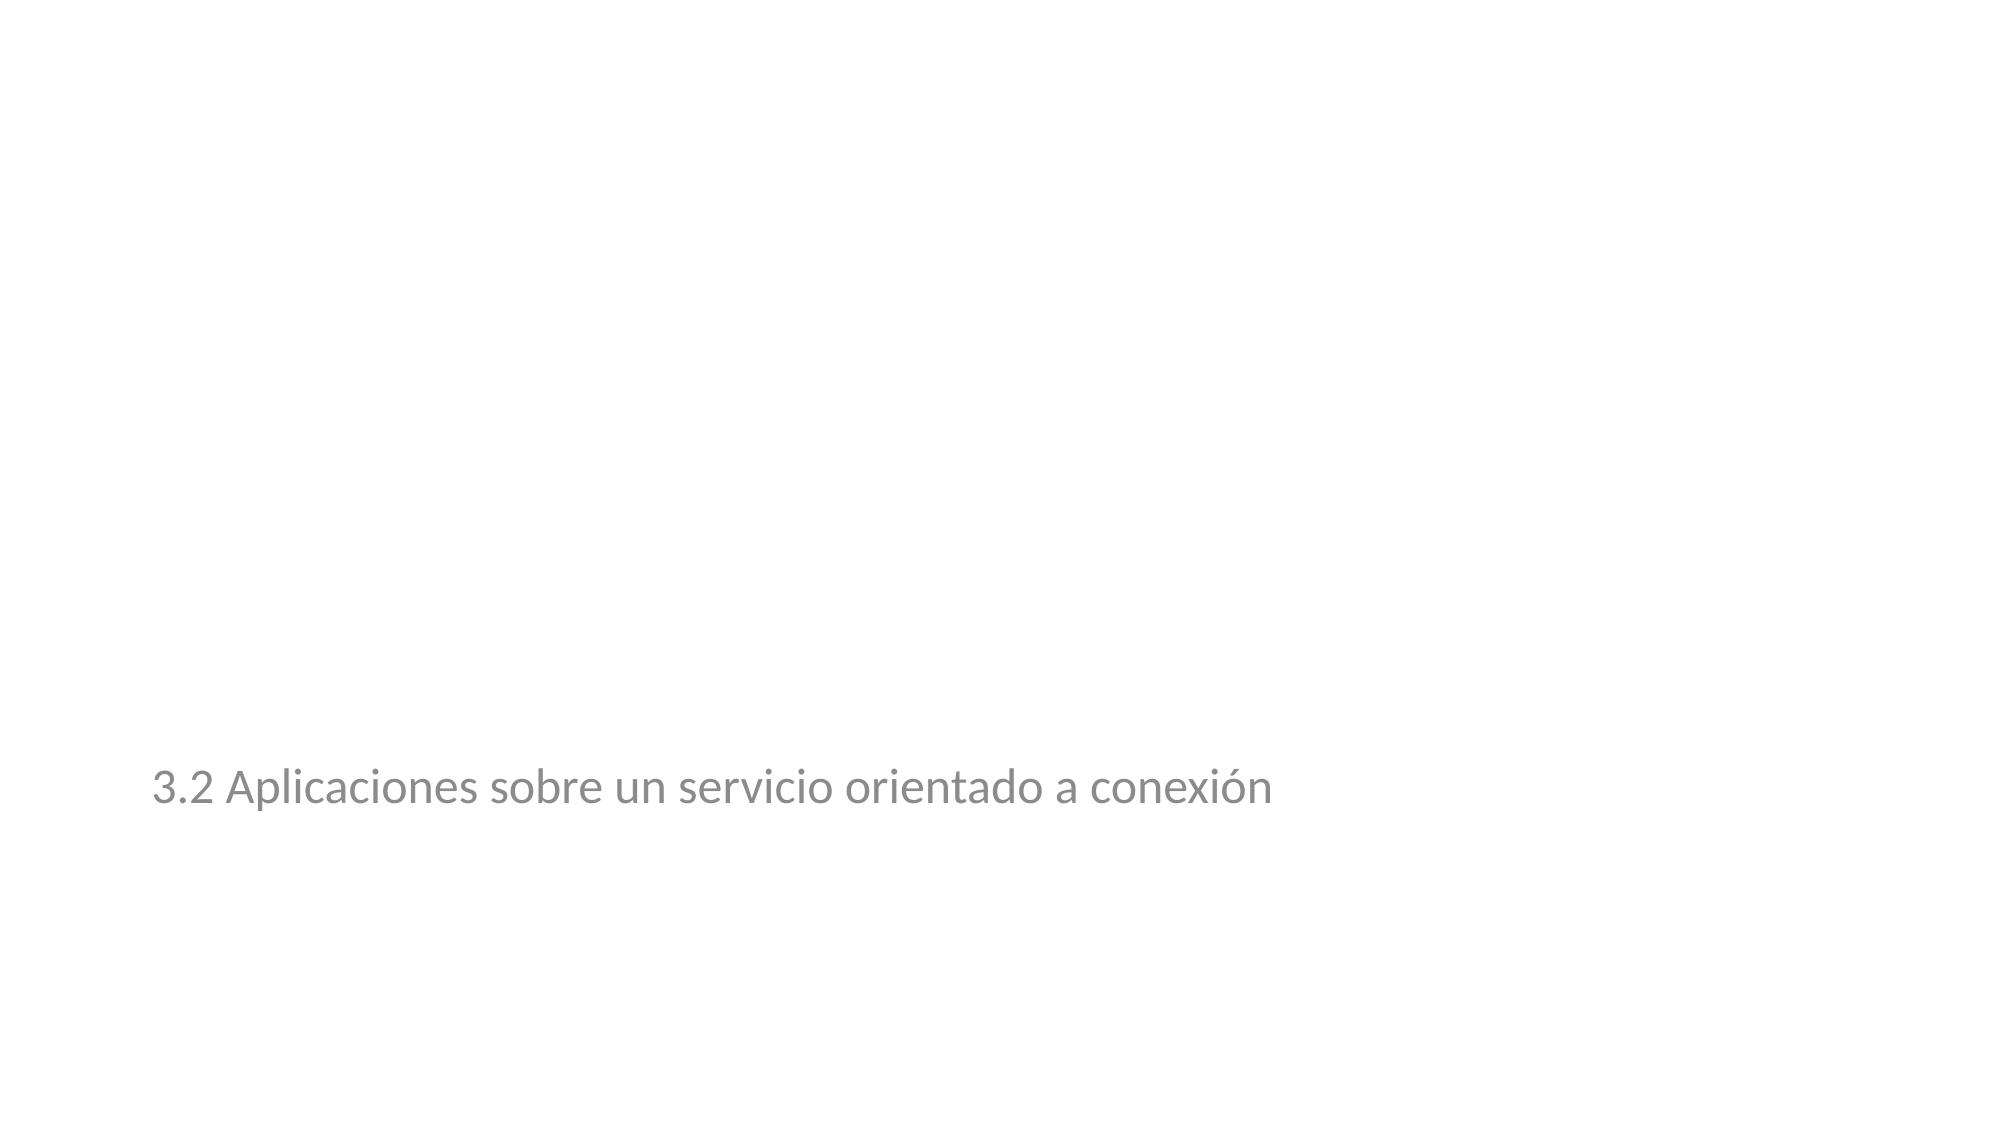

#
3.2 Aplicaciones sobre un servicio orientado a conexión